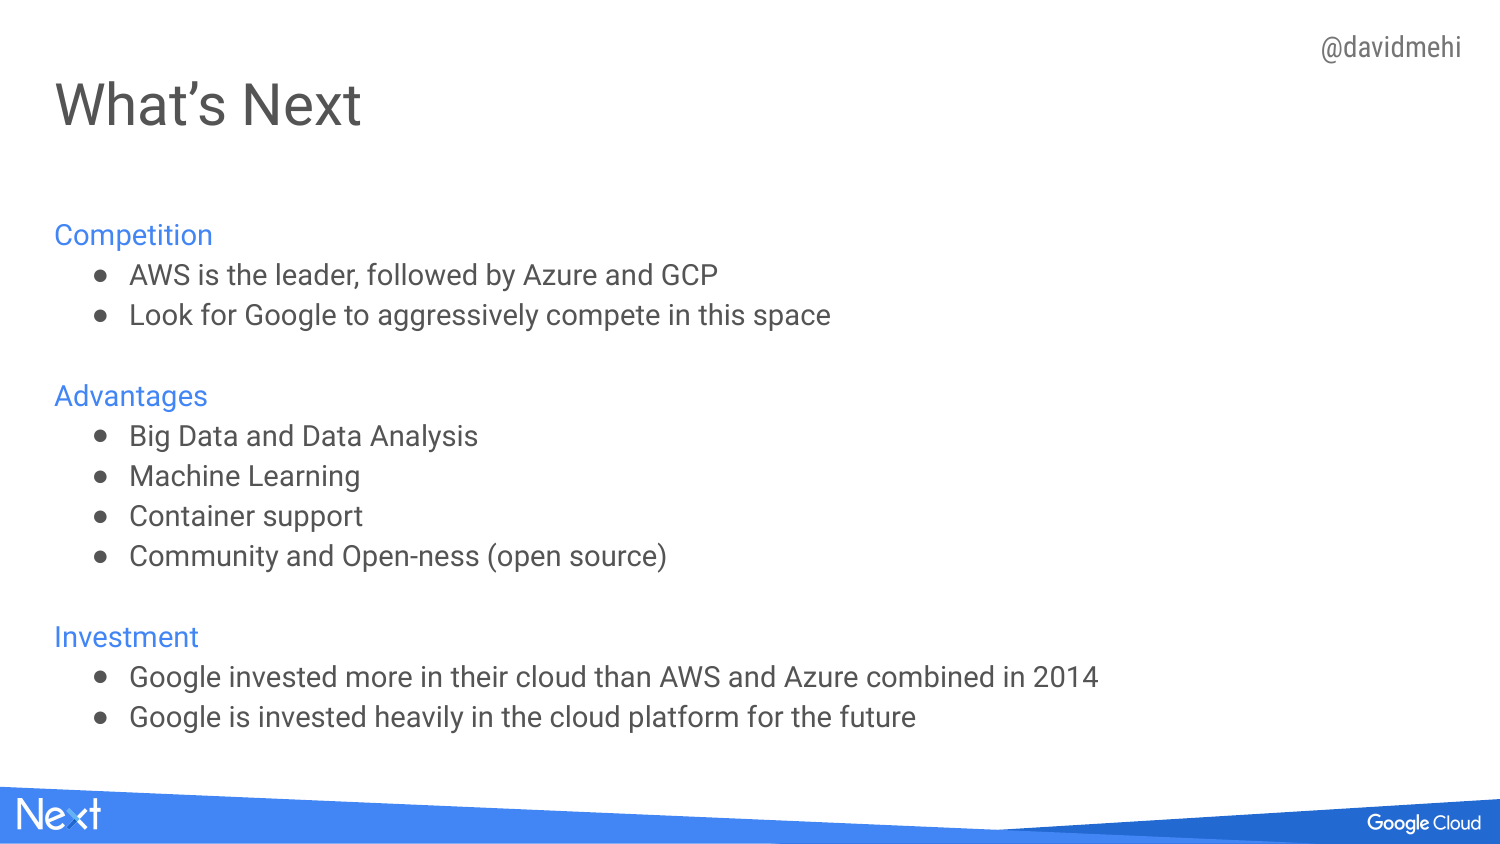

# What’s Next
Competition
AWS is the leader, followed by Azure and GCP
Look for Google to aggressively compete in this space

Advantages
Big Data and Data Analysis
Machine Learning
Container support
Community and Open-ness (open source)

Investment
Google invested more in their cloud than AWS and Azure combined in 2014
Google is invested heavily in the cloud platform for the future